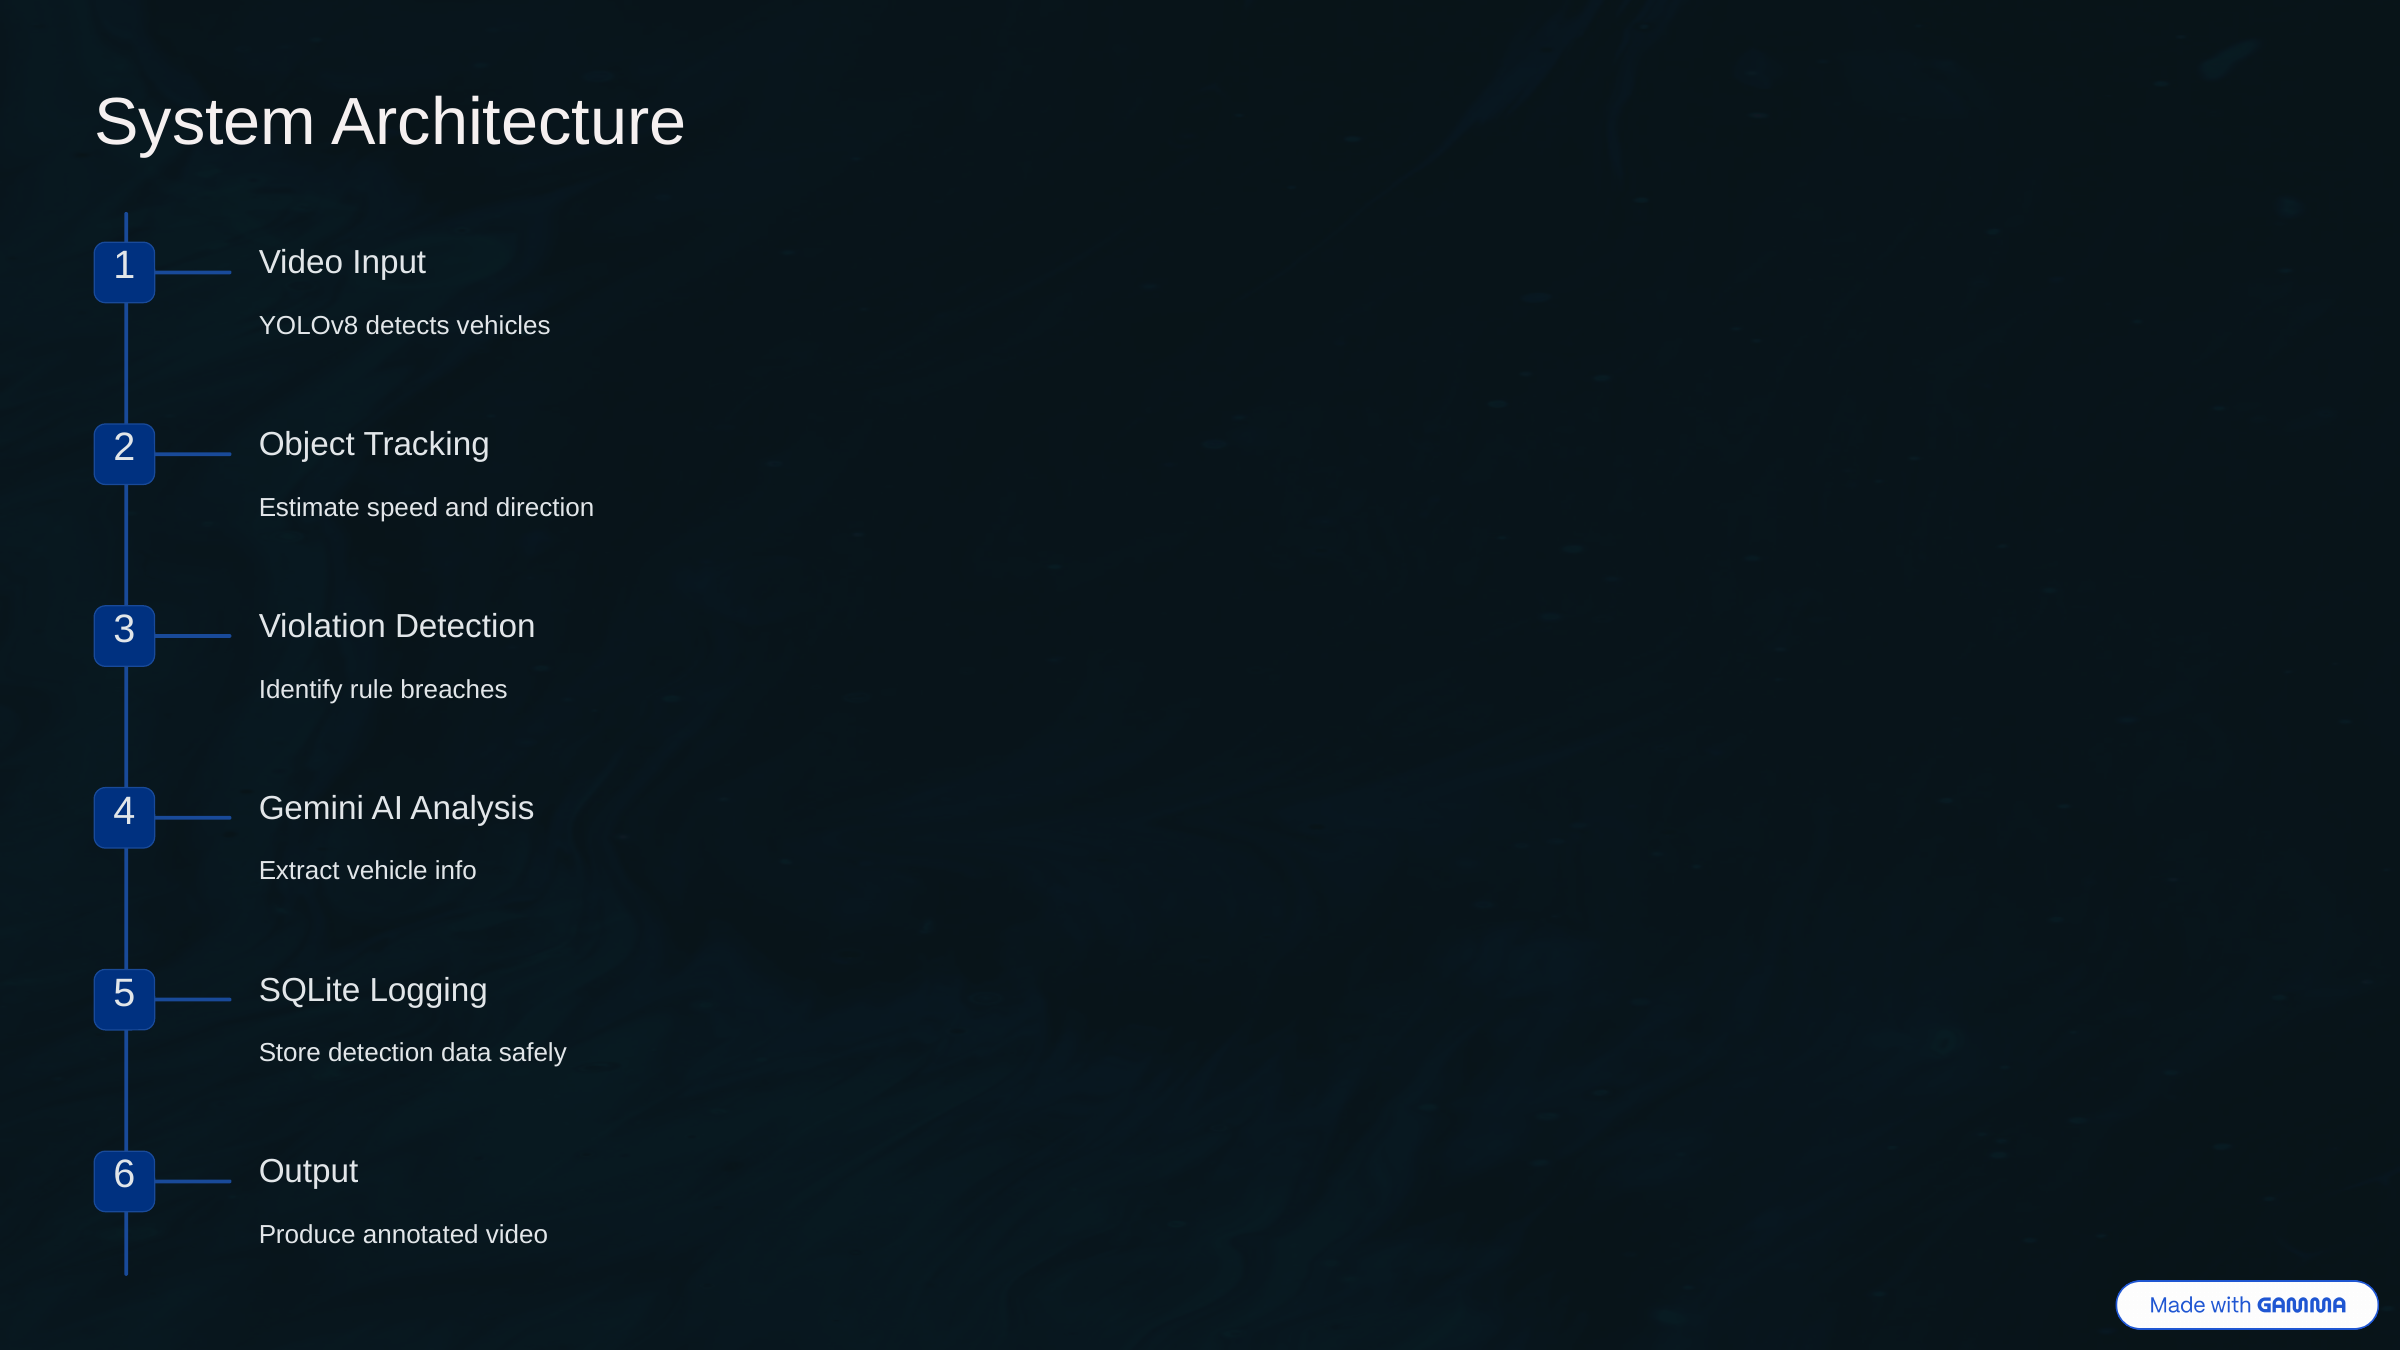

System Architecture

Video Input

1

YOLOv8 detects vehicles
Object Tracking

2

Estimate speed and direction
Violation Detection

3

Identify rule breaches
Gemini AI Analysis

4

Extract vehicle info
SQLite Logging

5

Store detection data safely
Output

6

Produce annotated video